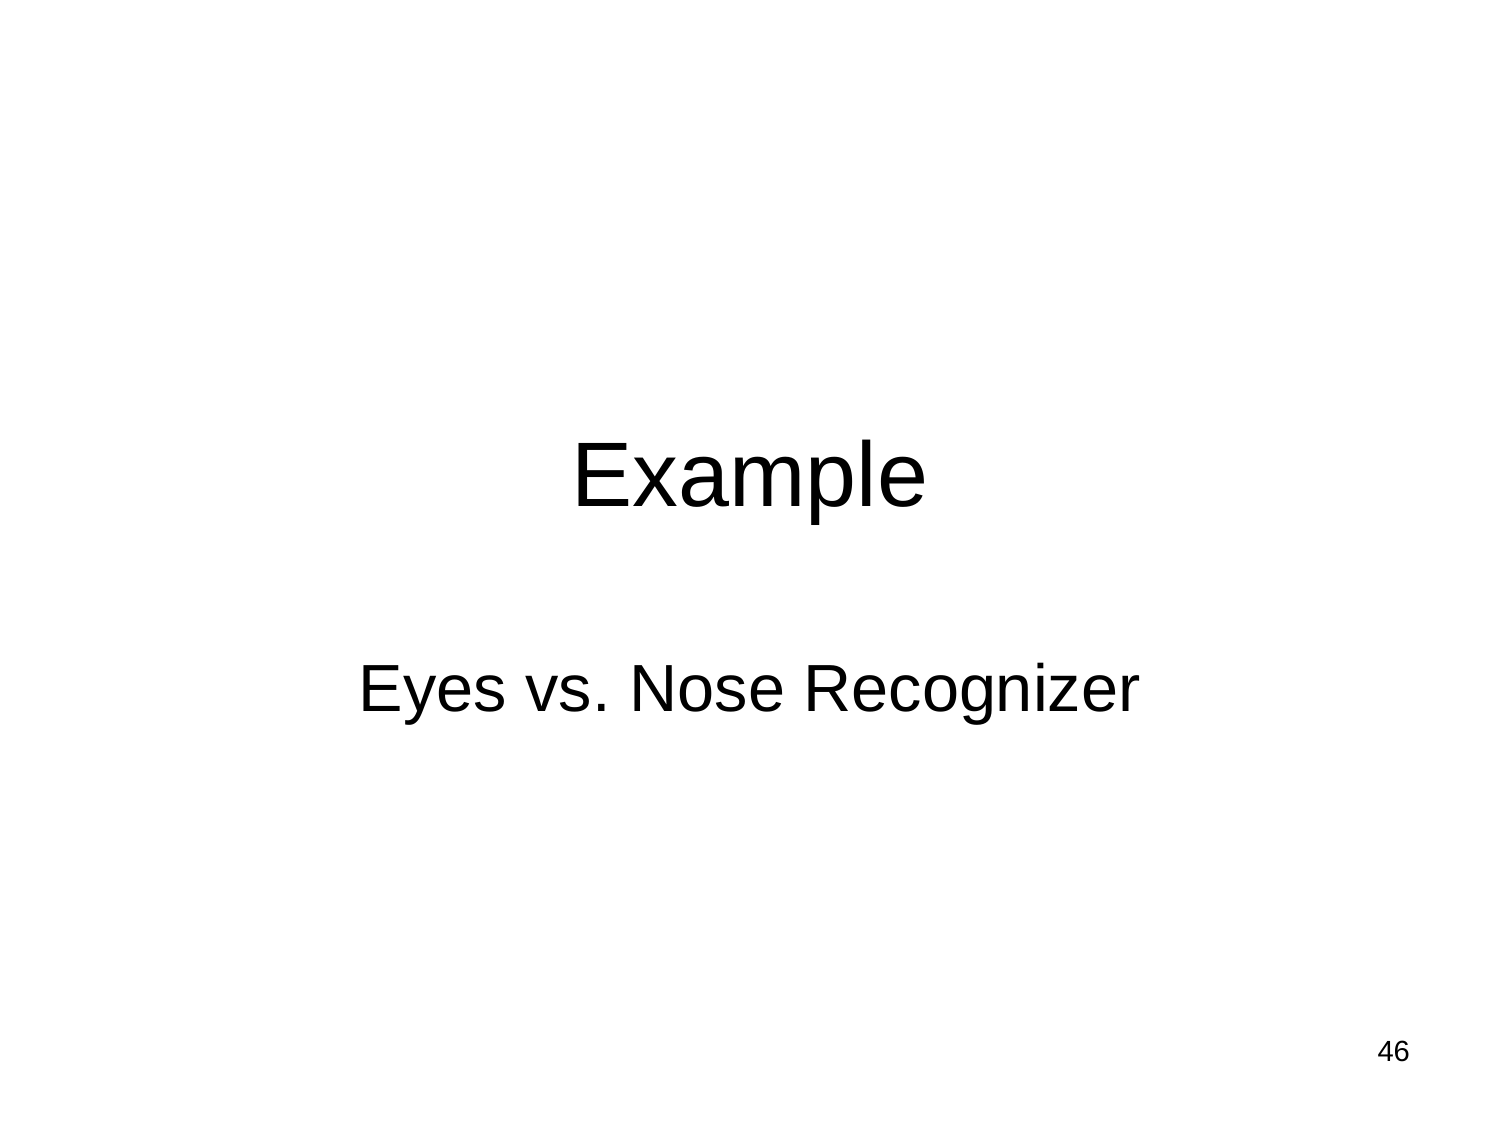

# Example
Eyes vs. Nose Recognizer
46